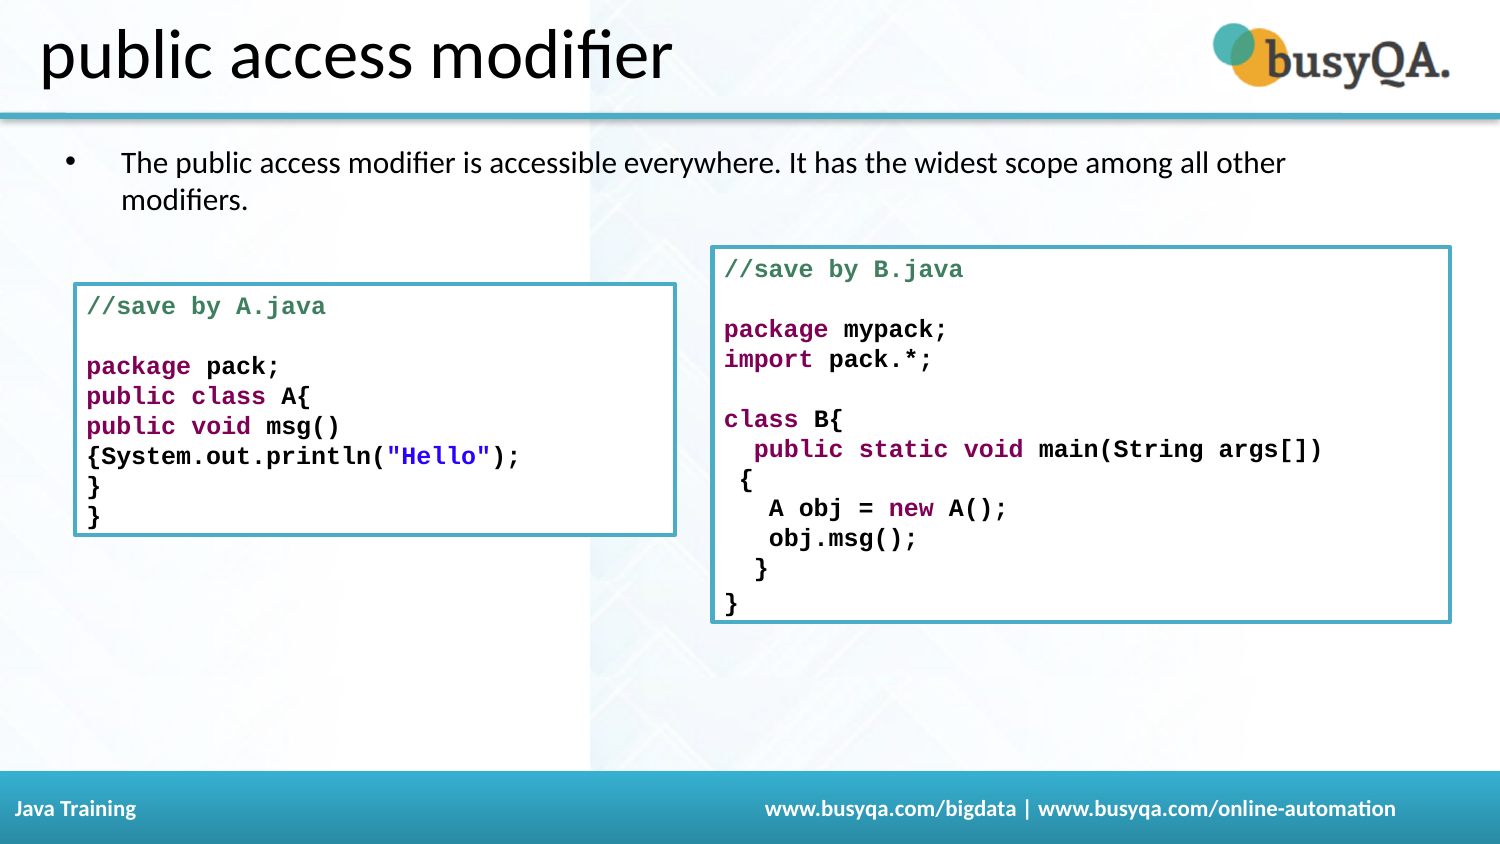

# public access modifier
The public access modifier is accessible everywhere. It has the widest scope among all other modifiers.
//save by B.java

package mypack;
import pack.*;

class B{
  public static void main(String args[])
 {
   A obj = new A();
   obj.msg();
  }
}
//save by A.java

package pack;
public class A{
public void msg()
{System.out.println("Hello");
}
}
91